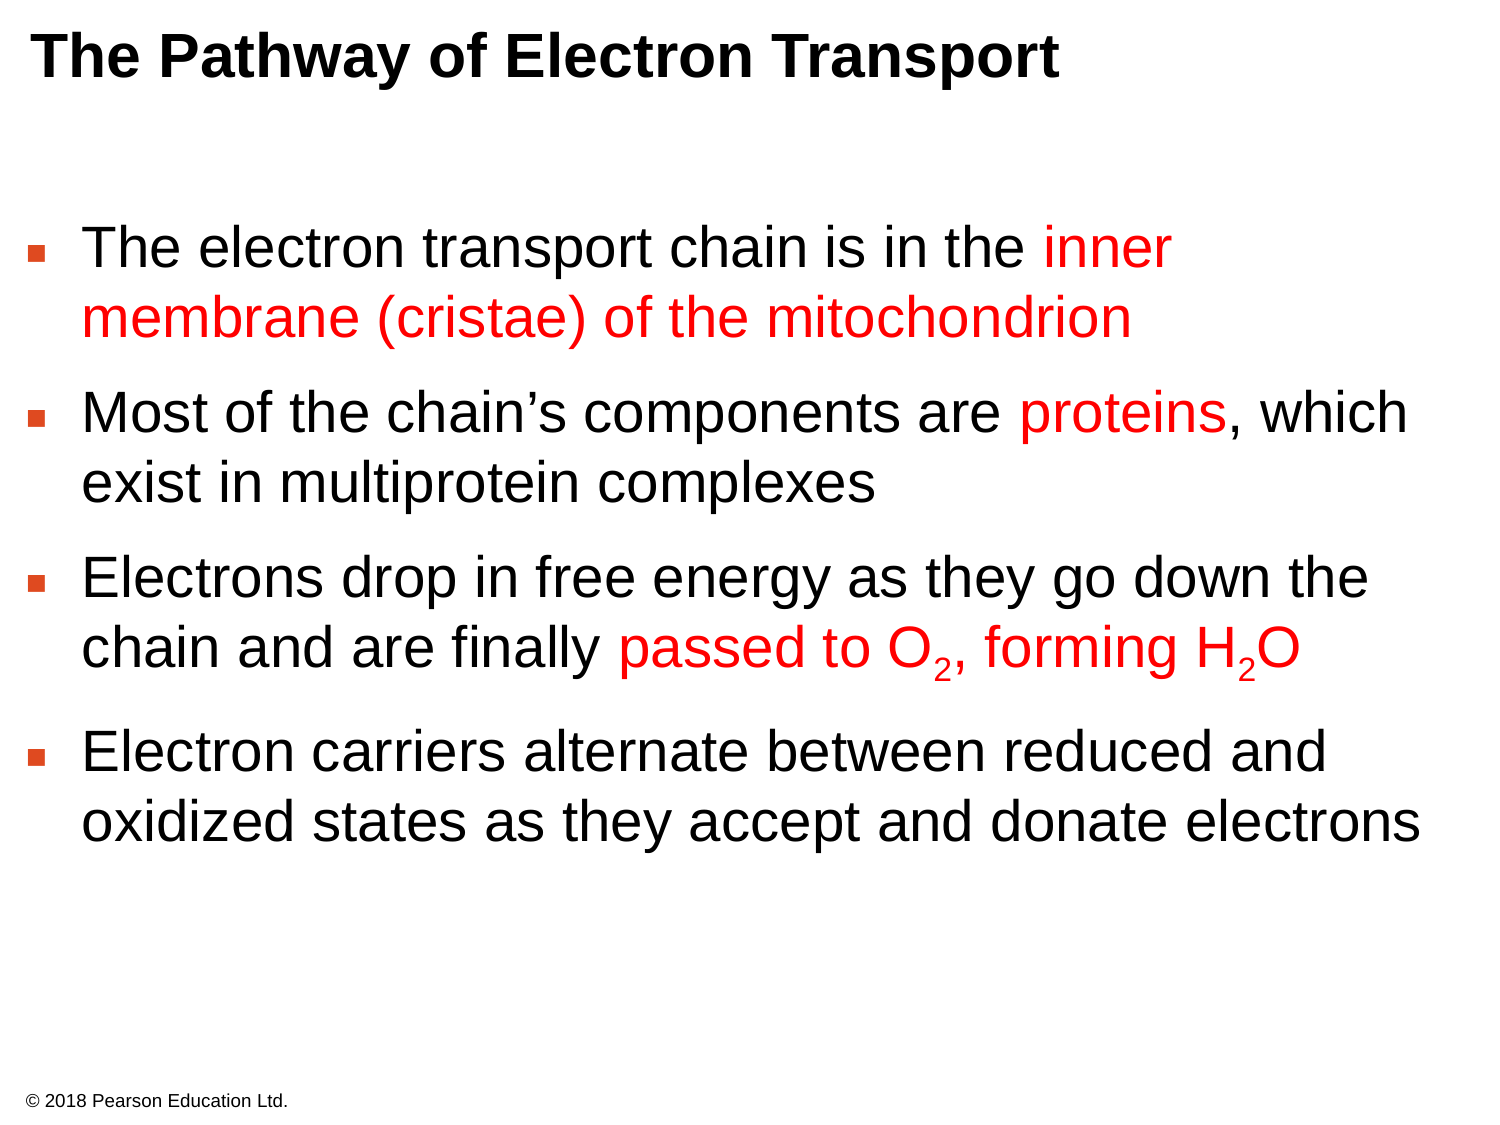

# The Pathway of Electron Transport
The electron transport chain is in the inner membrane (cristae) of the mitochondrion
Most of the chain’s components are proteins, which exist in multiprotein complexes
Electrons drop in free energy as they go down the chain and are finally passed to O2, forming H2O
Electron carriers alternate between reduced and oxidized states as they accept and donate electrons

© 2018 Pearson Education Ltd.